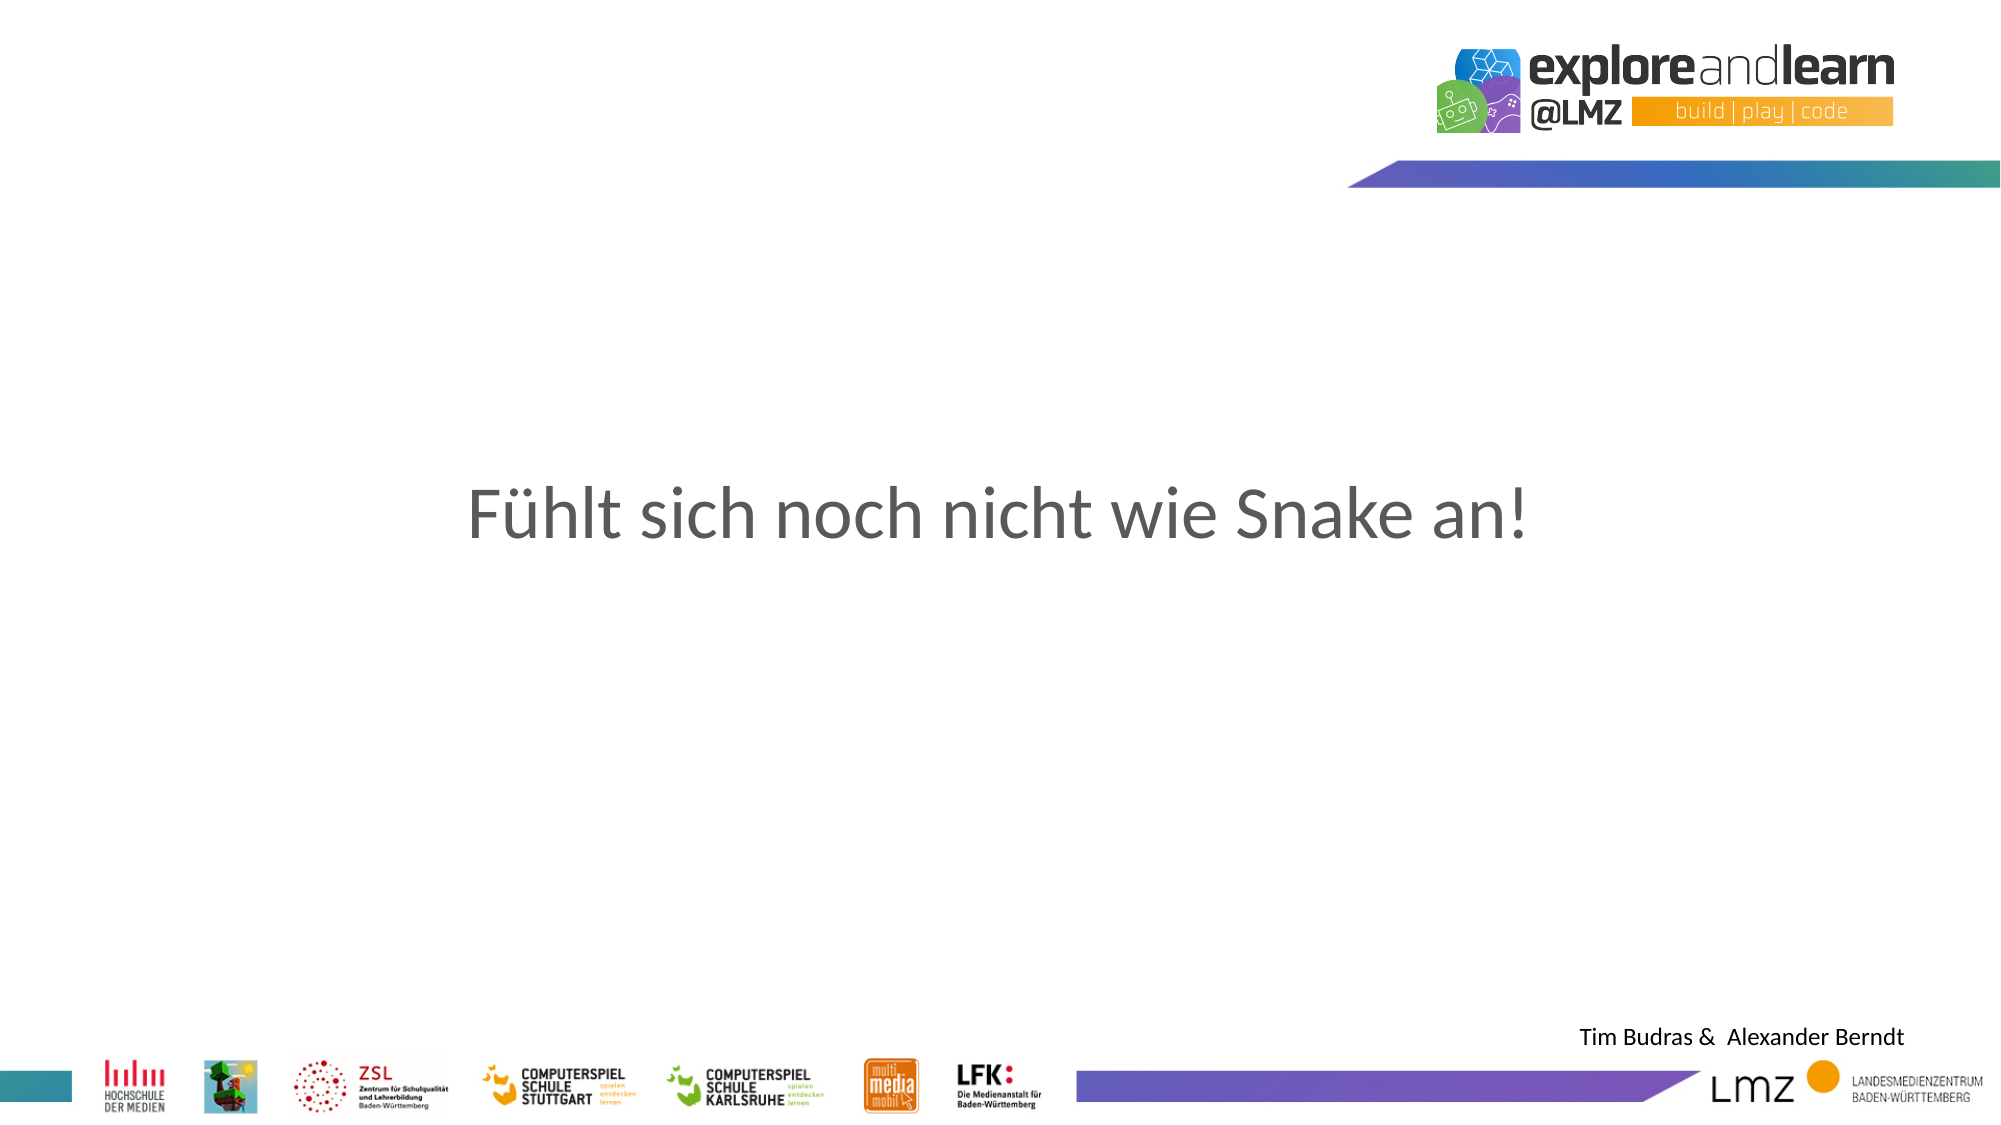

# Fühlt sich noch nicht wie Snake an!
Tim Budras &  Alexander Berndt